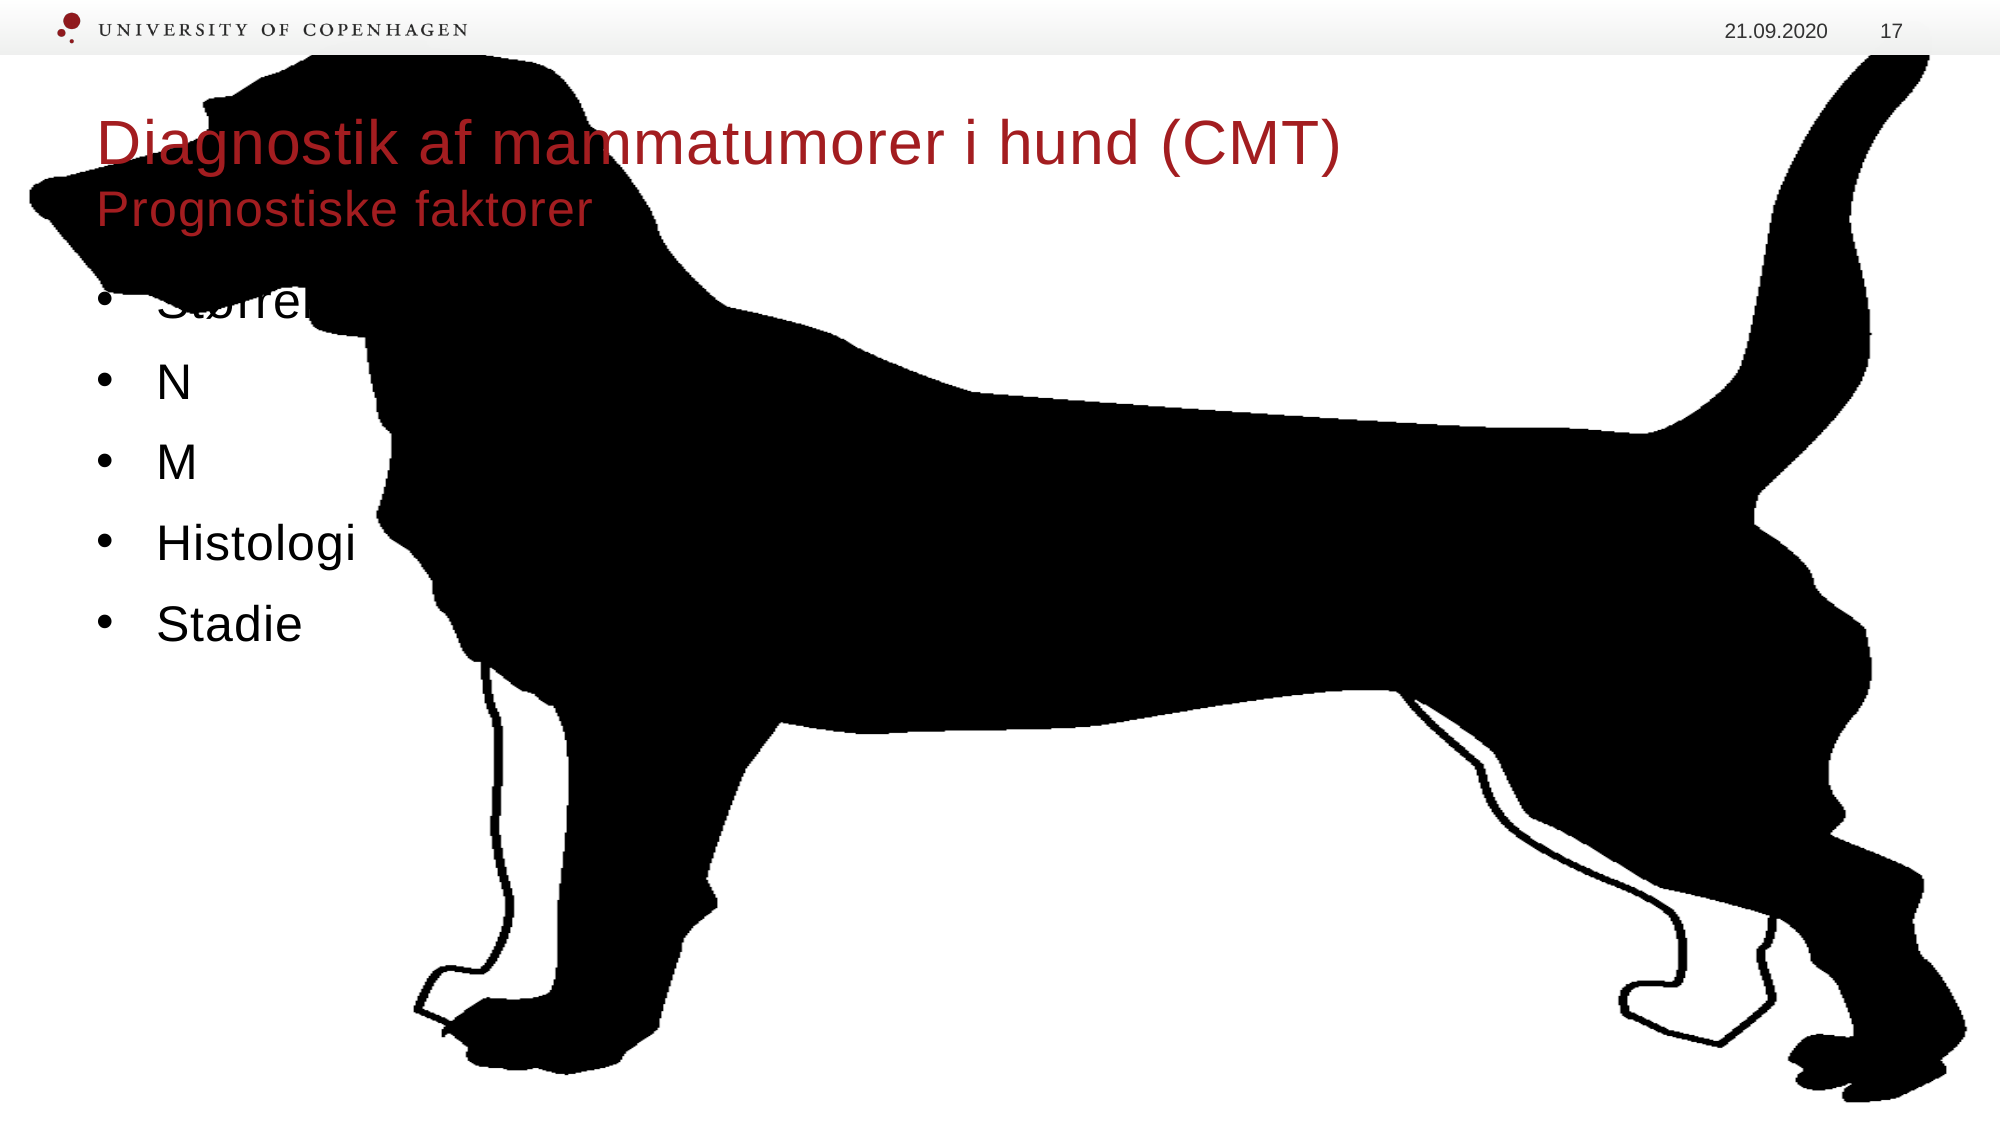

21.09.2020
17
# Diagnostik af mammatumorer i hund (CMT) Prognostiske faktorer
Størrelse
N
M
Histologi
Stadie